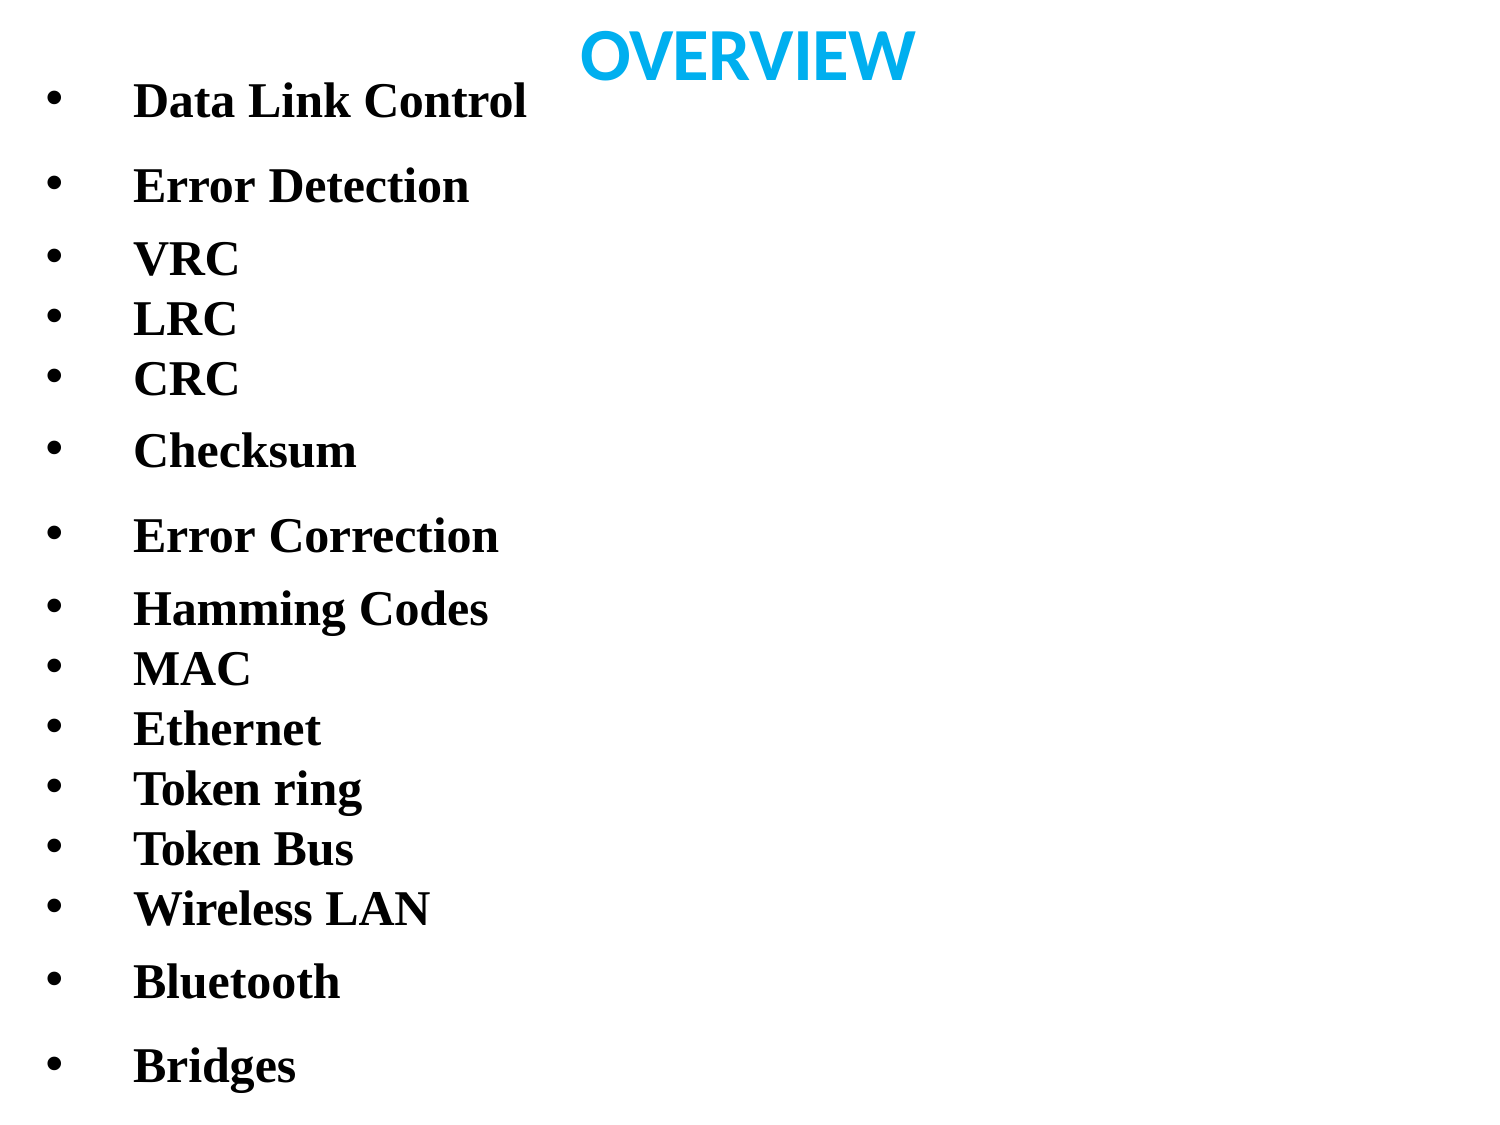

# OVERVIEW
Data Link Control
Error Detection
VRC
LRC
CRC
Checksum
Error Correction
Hamming Codes
MAC
Ethernet
Token ring
Token Bus
Wireless LAN
Bluetooth
Bridges